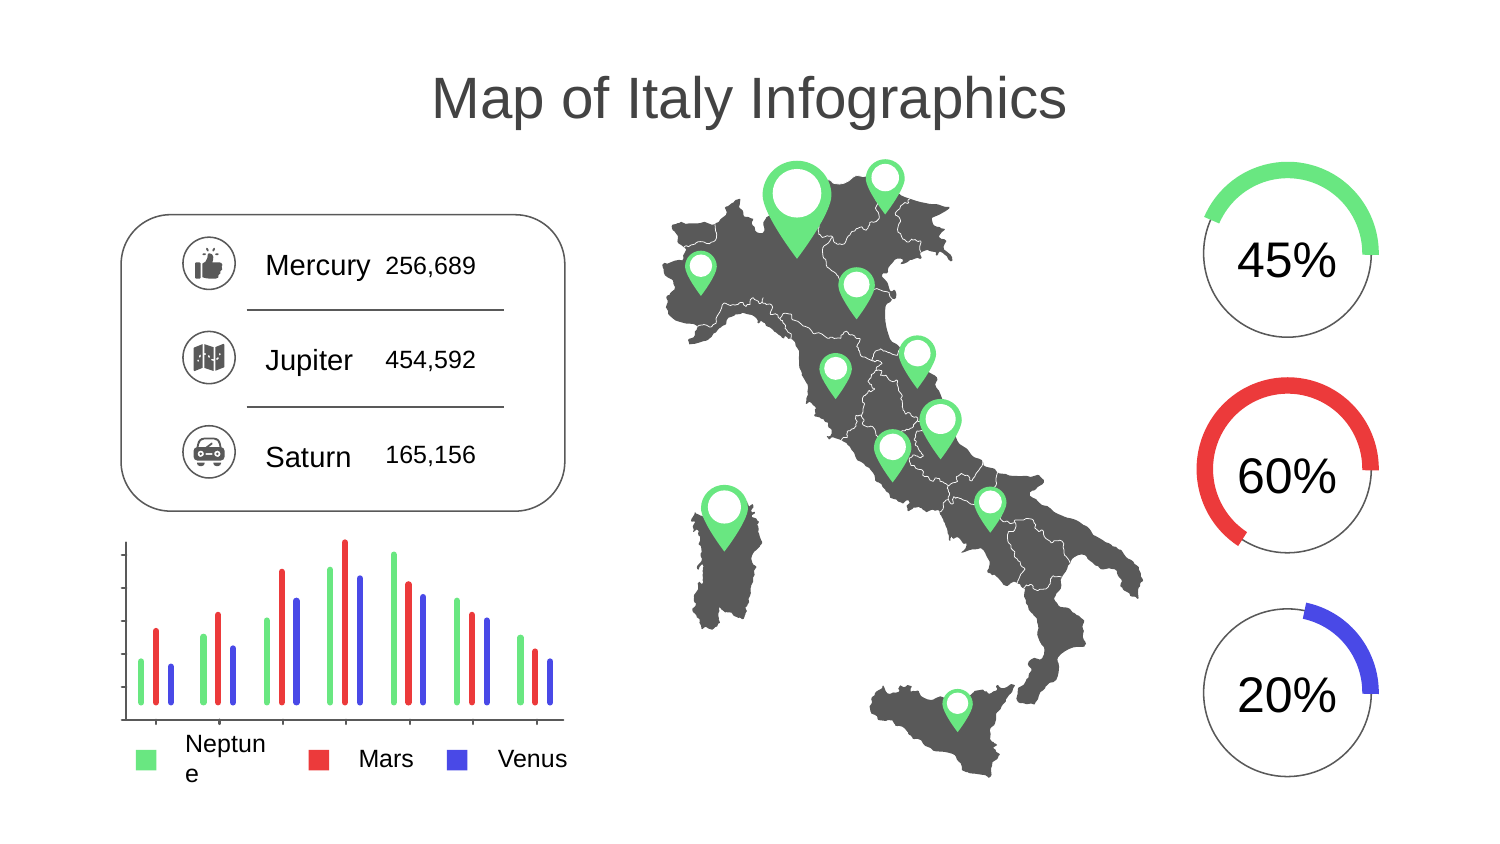

# Map of Italy Infographics

256,689
Mercury

45%

454,592
Jupiter

165,156
Saturn

60%

20%

Neptune

Mars

Venus